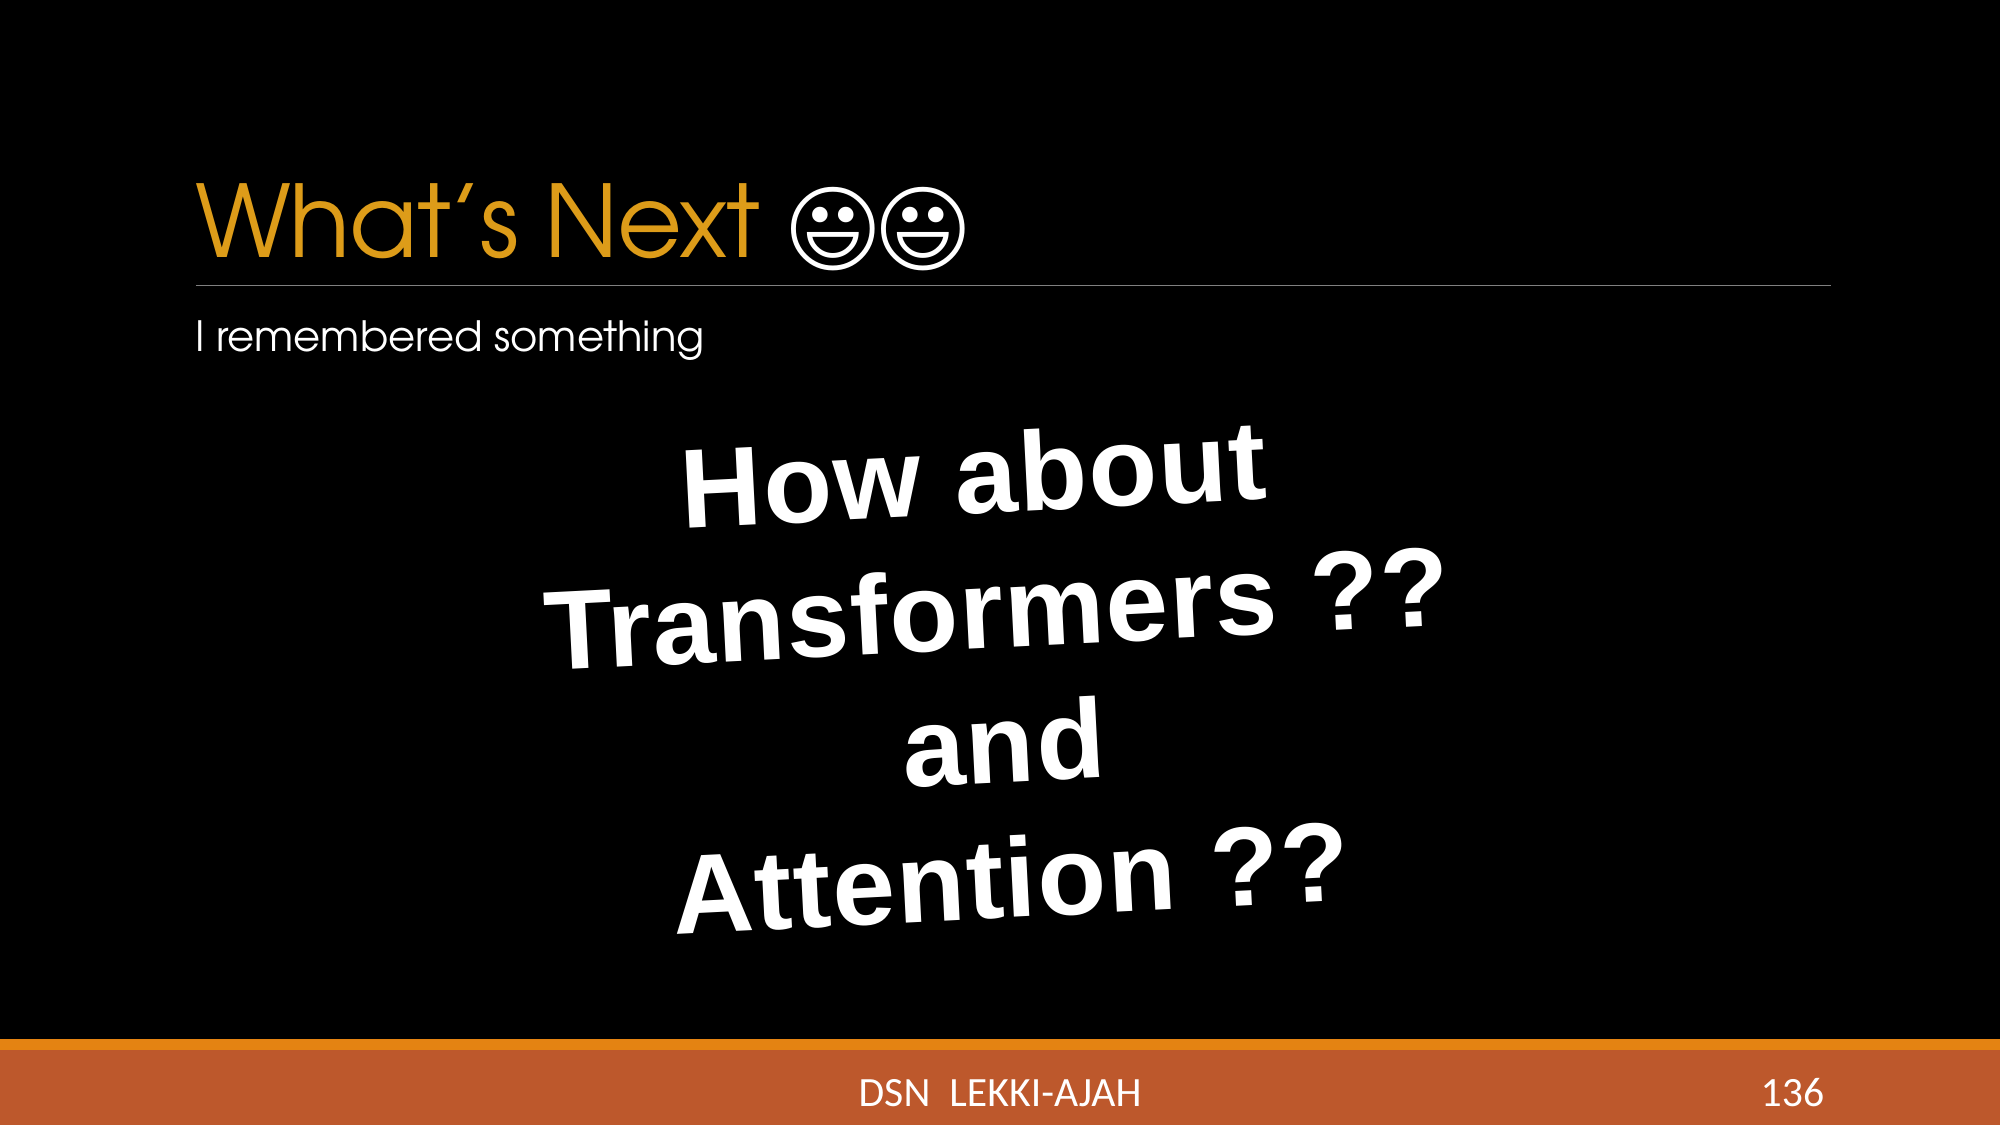

# What’s Next 😃😃
I remembered something
How about
Transformers ??
and
Attention ??
DSN  LEKKI-AJAH
136